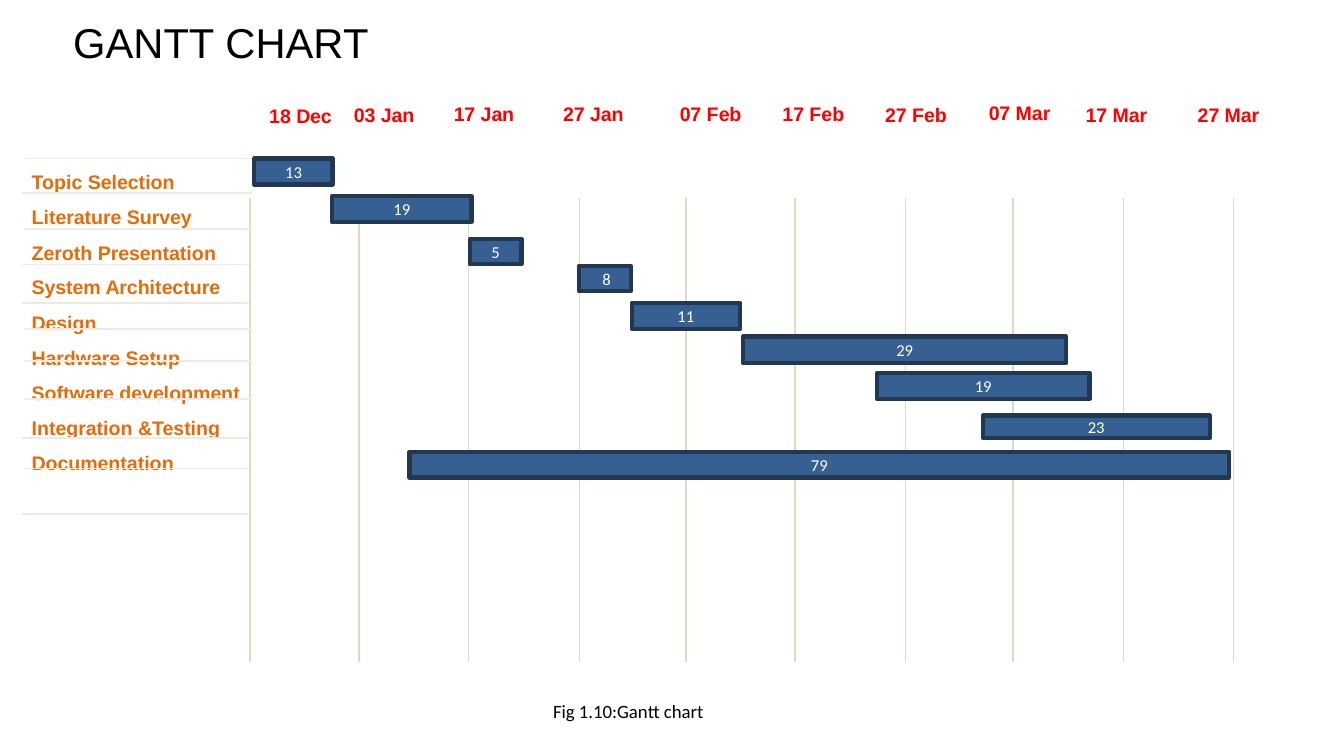

RESULTS
GANTT CHART

07 Mar
17 Feb
17 Jan
27 Jan
07 Feb
27 Mar
03 Jan
27 Feb
17 Mar
18 Dec

Topic Selection
Literature Survey
Zeroth Presentation
System Architecture
Design
Hardware Setup
Software development
Integration &Testing
Documentation

13
19
5
 8
11
29
19
23
79
Fig 1.10:Gantt chart